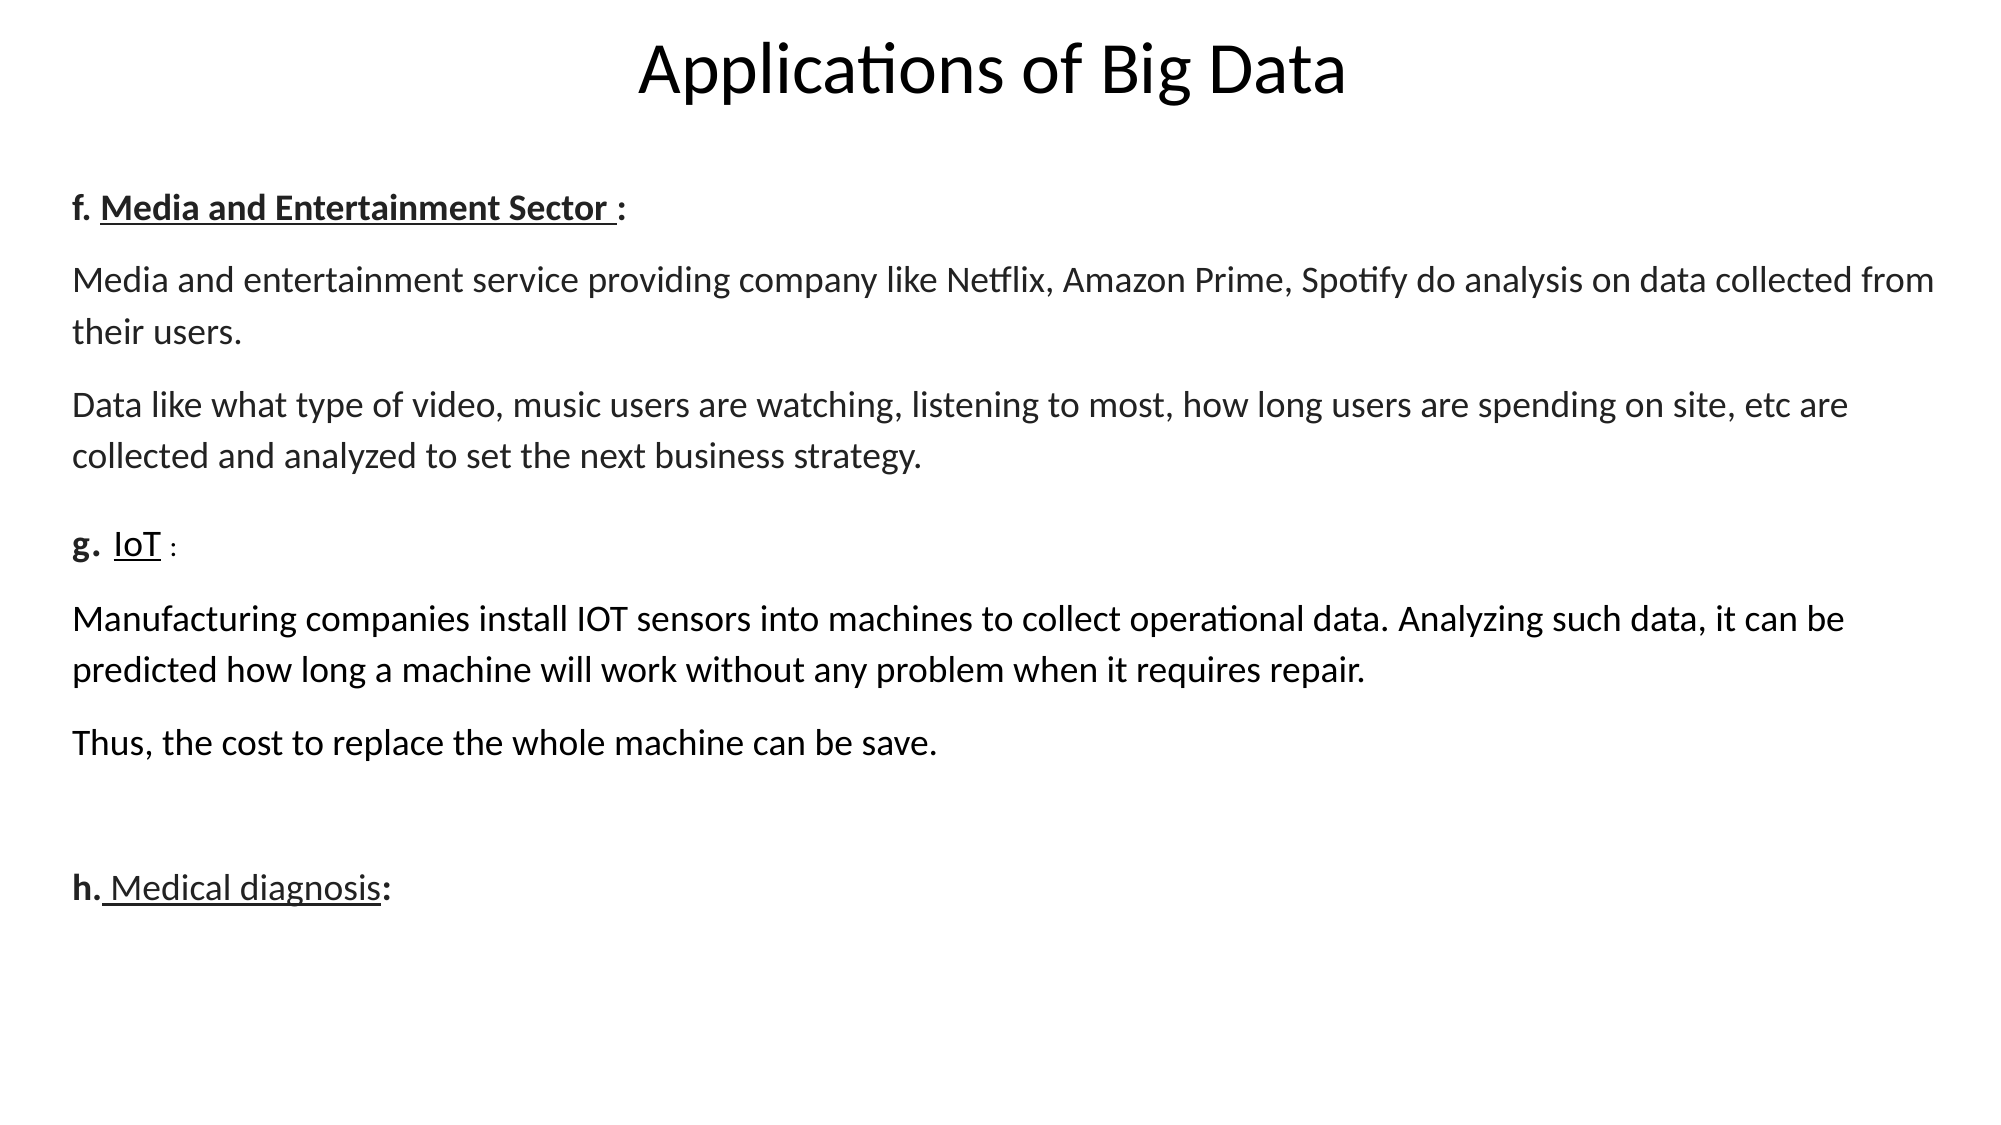

# Applications of Big Data
f. Media and Entertainment Sector :
Media and entertainment service providing company like Netflix, Amazon Prime, Spotify do analysis on data collected from their users.
Data like what type of video, music users are watching, listening to most, how long users are spending on site, etc are collected and analyzed to set the next business strategy.
g. IoT :
Manufacturing companies install IOT sensors into machines to collect operational data. Analyzing such data, it can be predicted how long a machine will work without any problem when it requires repair.
Thus, the cost to replace the whole machine can be save.

h. Medical diagnosis: